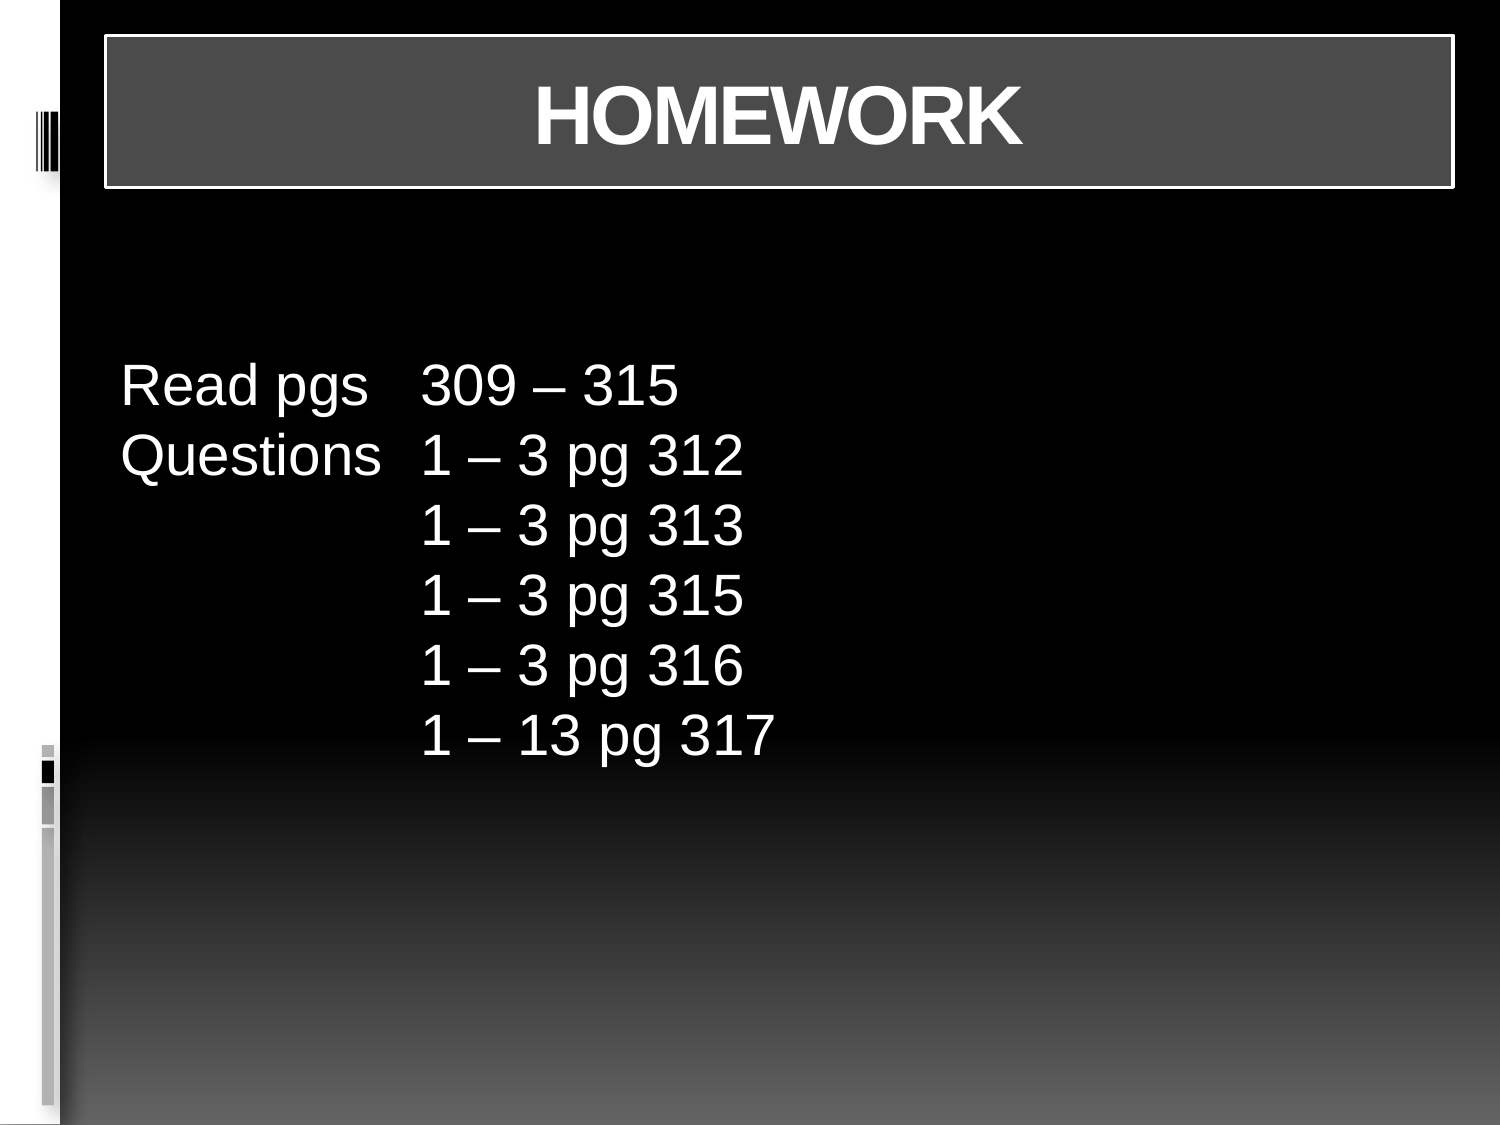

HOMEWORK
Read pgs 	309 – 315
Questions 	1 – 3 pg 312
		1 – 3 pg 313
		1 – 3 pg 315
		1 – 3 pg 316
		1 – 13 pg 317